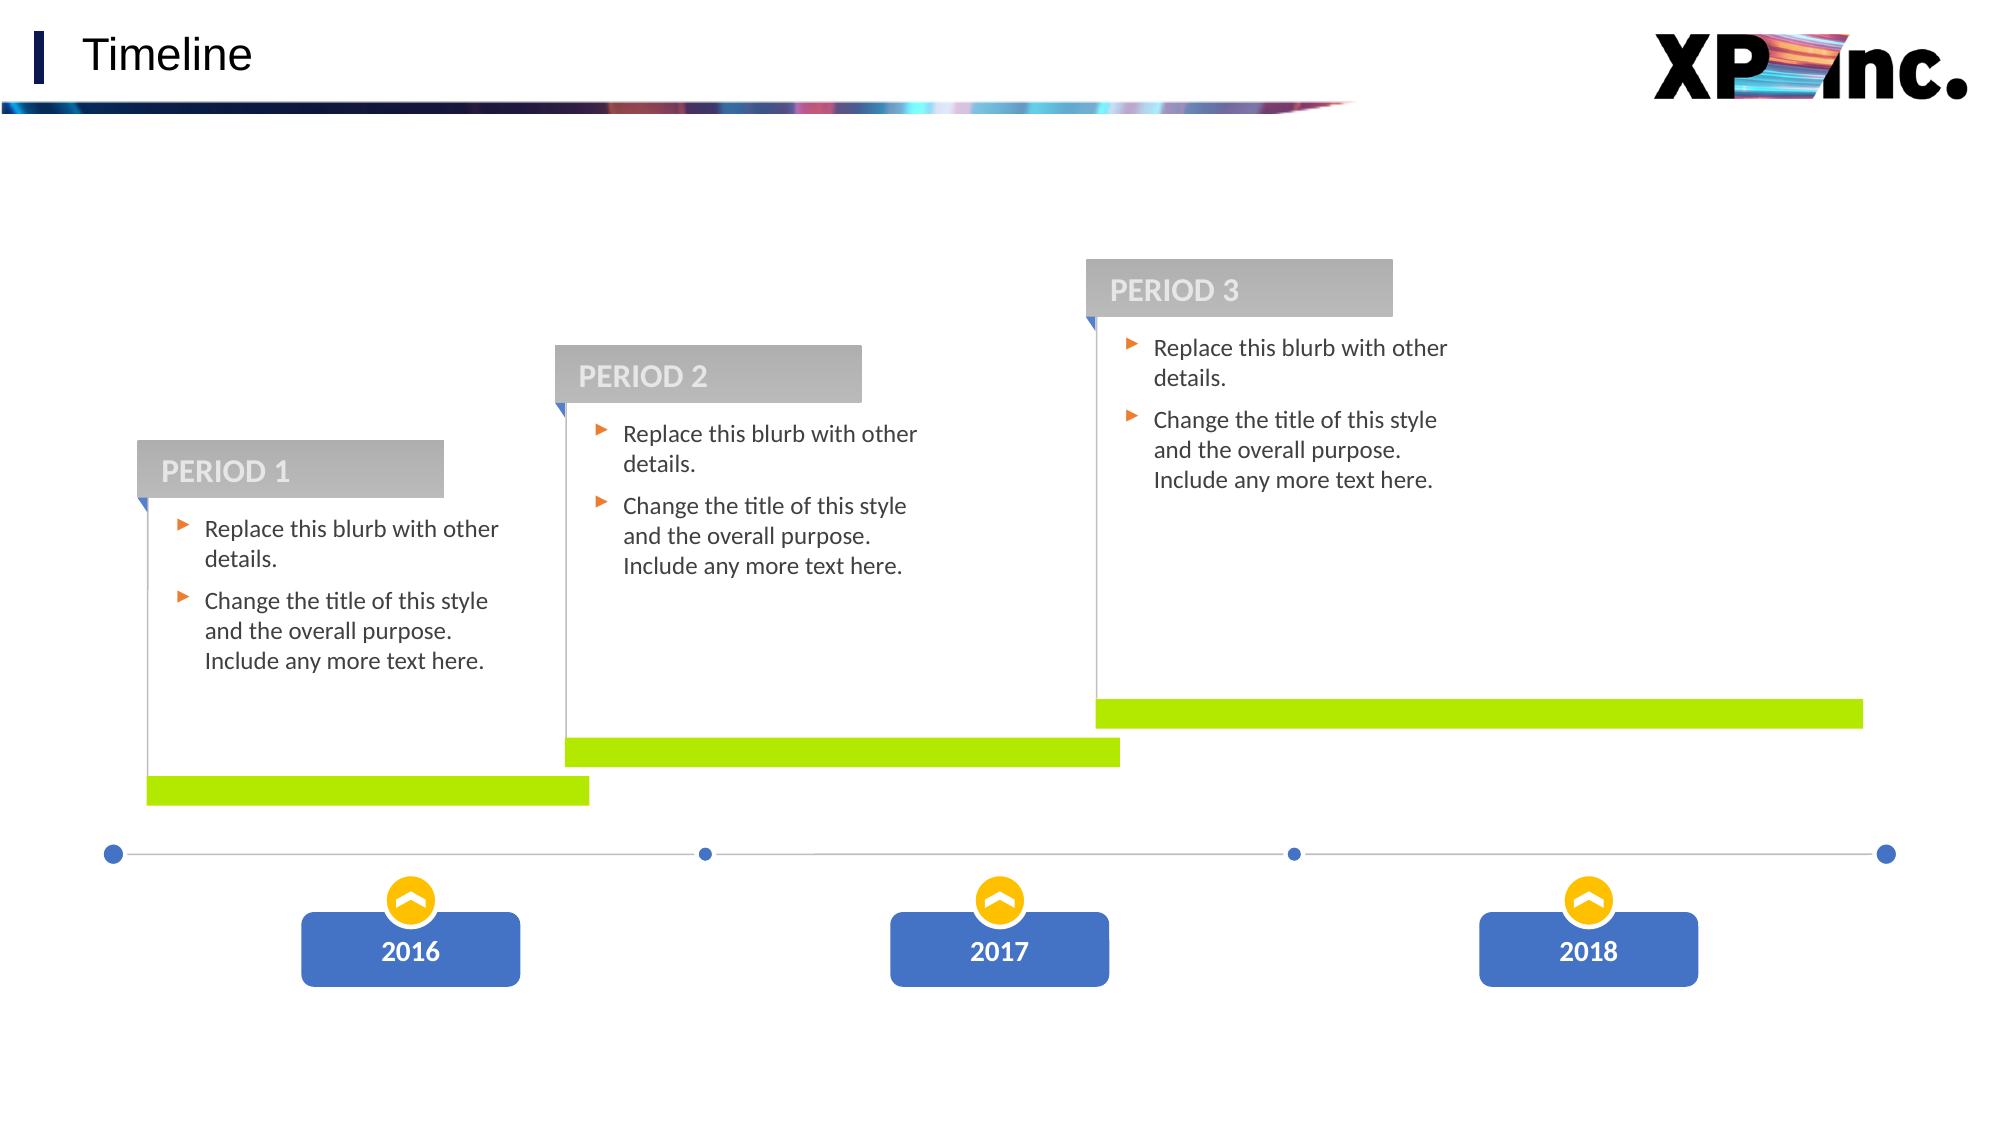

# Timeline

PERIOD 3

Replace this blurb with other details.
Change the title of this style and the overall purpose. Include any more text here.
PERIOD 2

Replace this blurb with other details.
Change the title of this style and the overall purpose. Include any more text here.
PERIOD 1

Replace this blurb with other details.
Change the title of this style and the overall purpose. Include any more text here.

2016
2017
2018